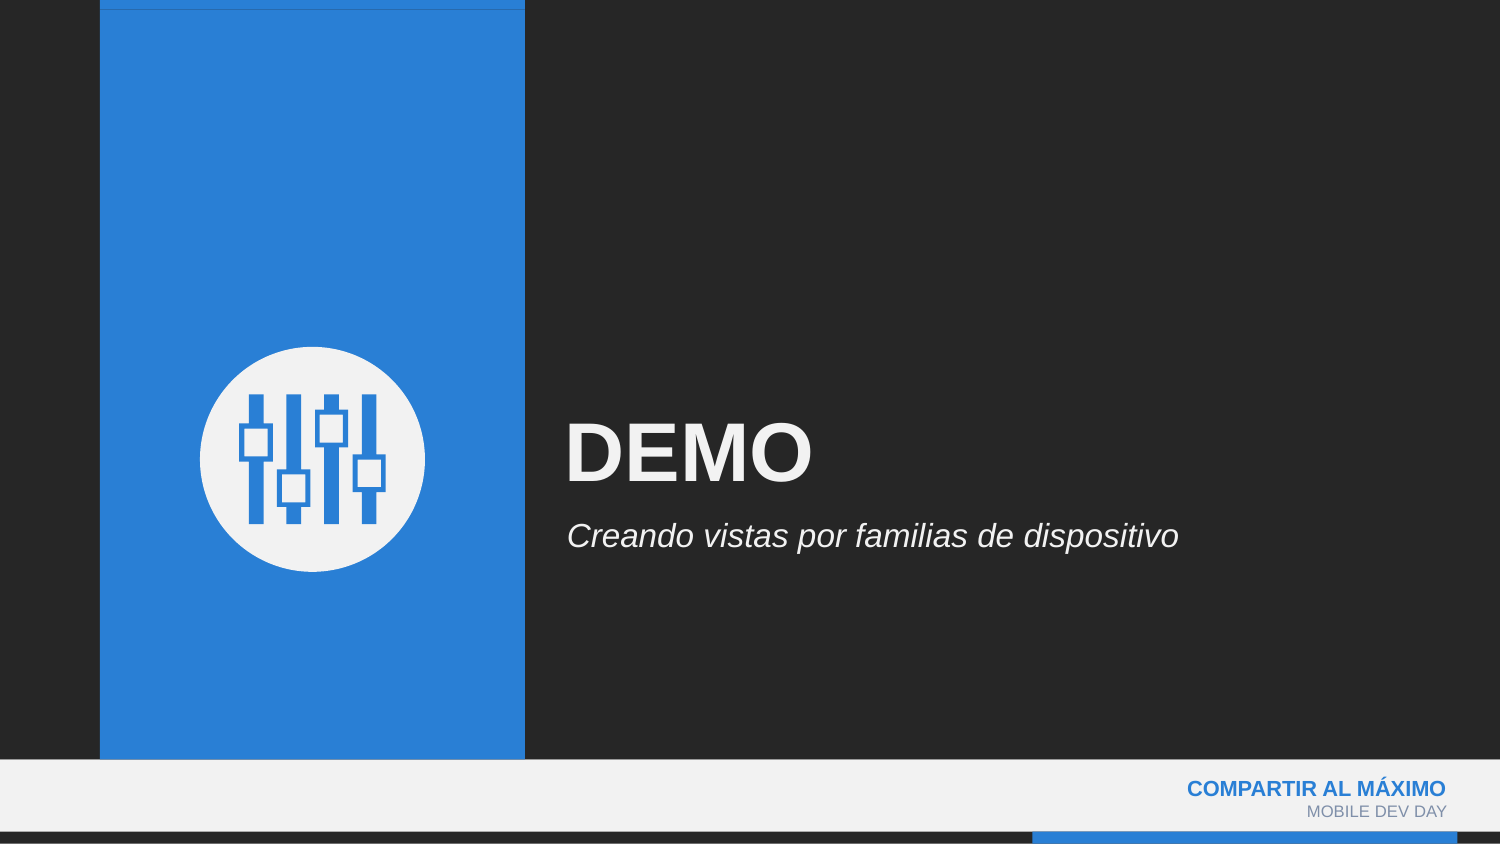

# DEMO
Creando vistas por familias de dispositivo